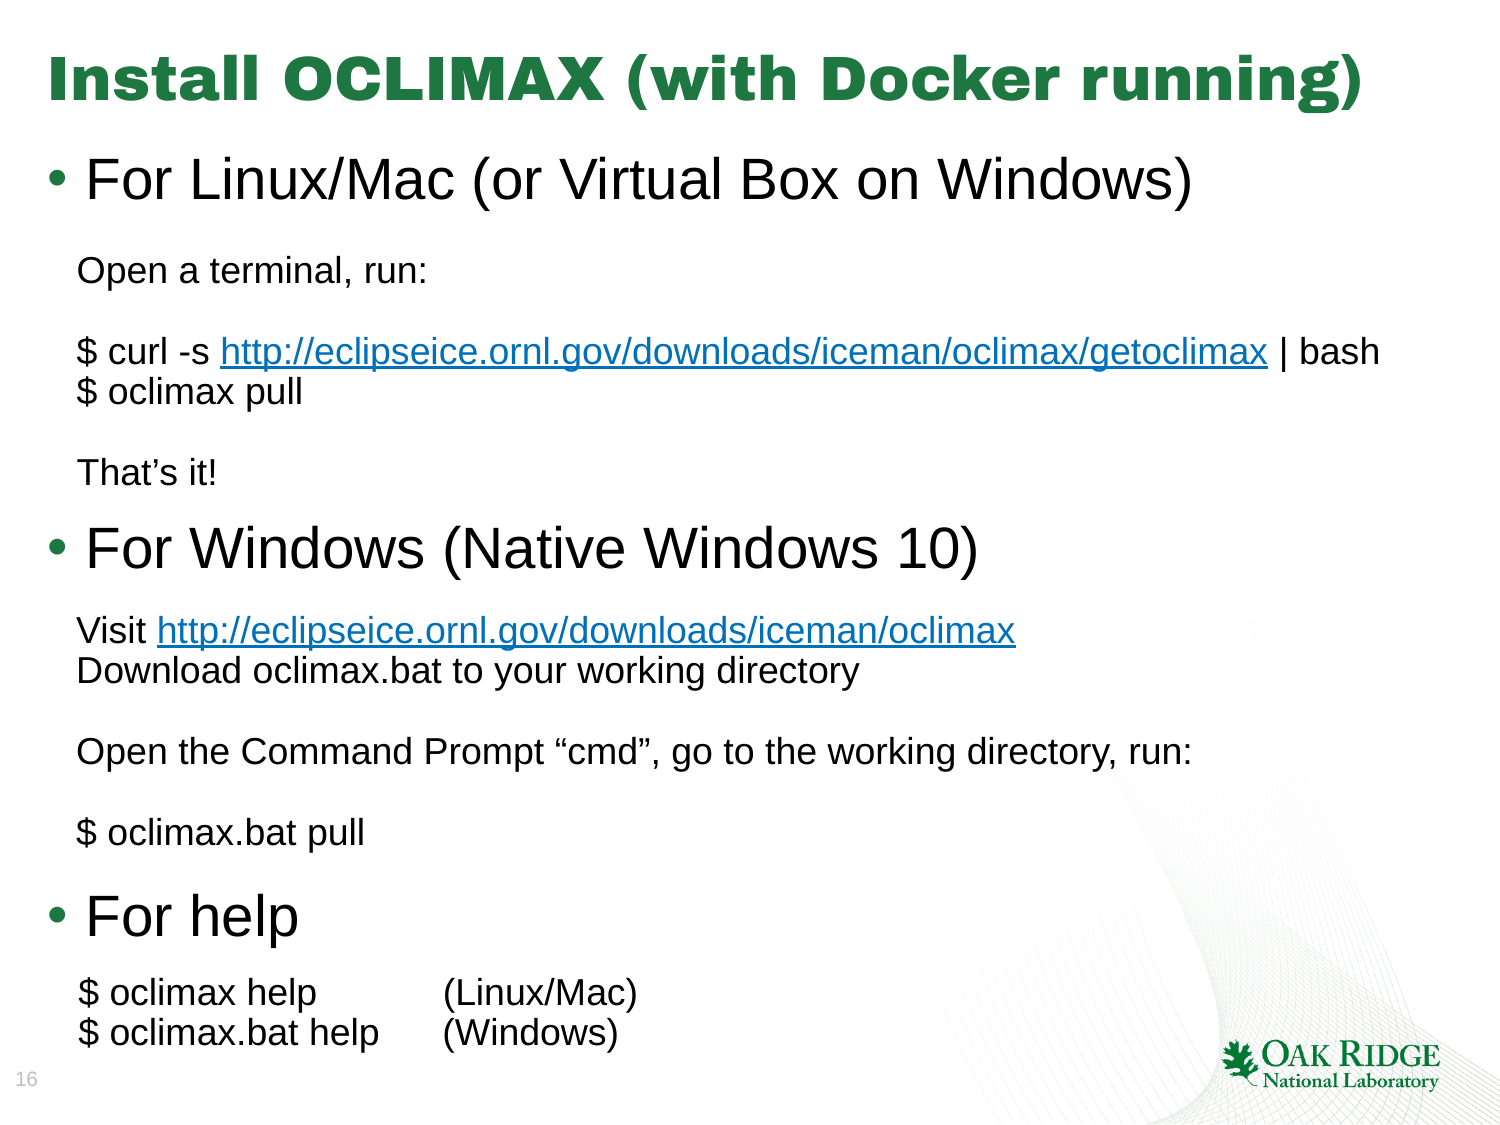

# Install OCLIMAX (with Docker running)
For Linux/Mac (or Virtual Box on Windows)

For Windows (Native Windows 10)

For help
Open a terminal, run:

$ curl -s http://eclipseice.ornl.gov/downloads/iceman/oclimax/getoclimax | bash
$ oclimax pull

That’s it!
Visit http://eclipseice.ornl.gov/downloads/iceman/oclimax
Download oclimax.bat to your working directory

Open the Command Prompt “cmd”, go to the working directory, run:

$ oclimax.bat pull

$ oclimax help            (Linux/Mac)
$ oclimax.bat help      (Windows)